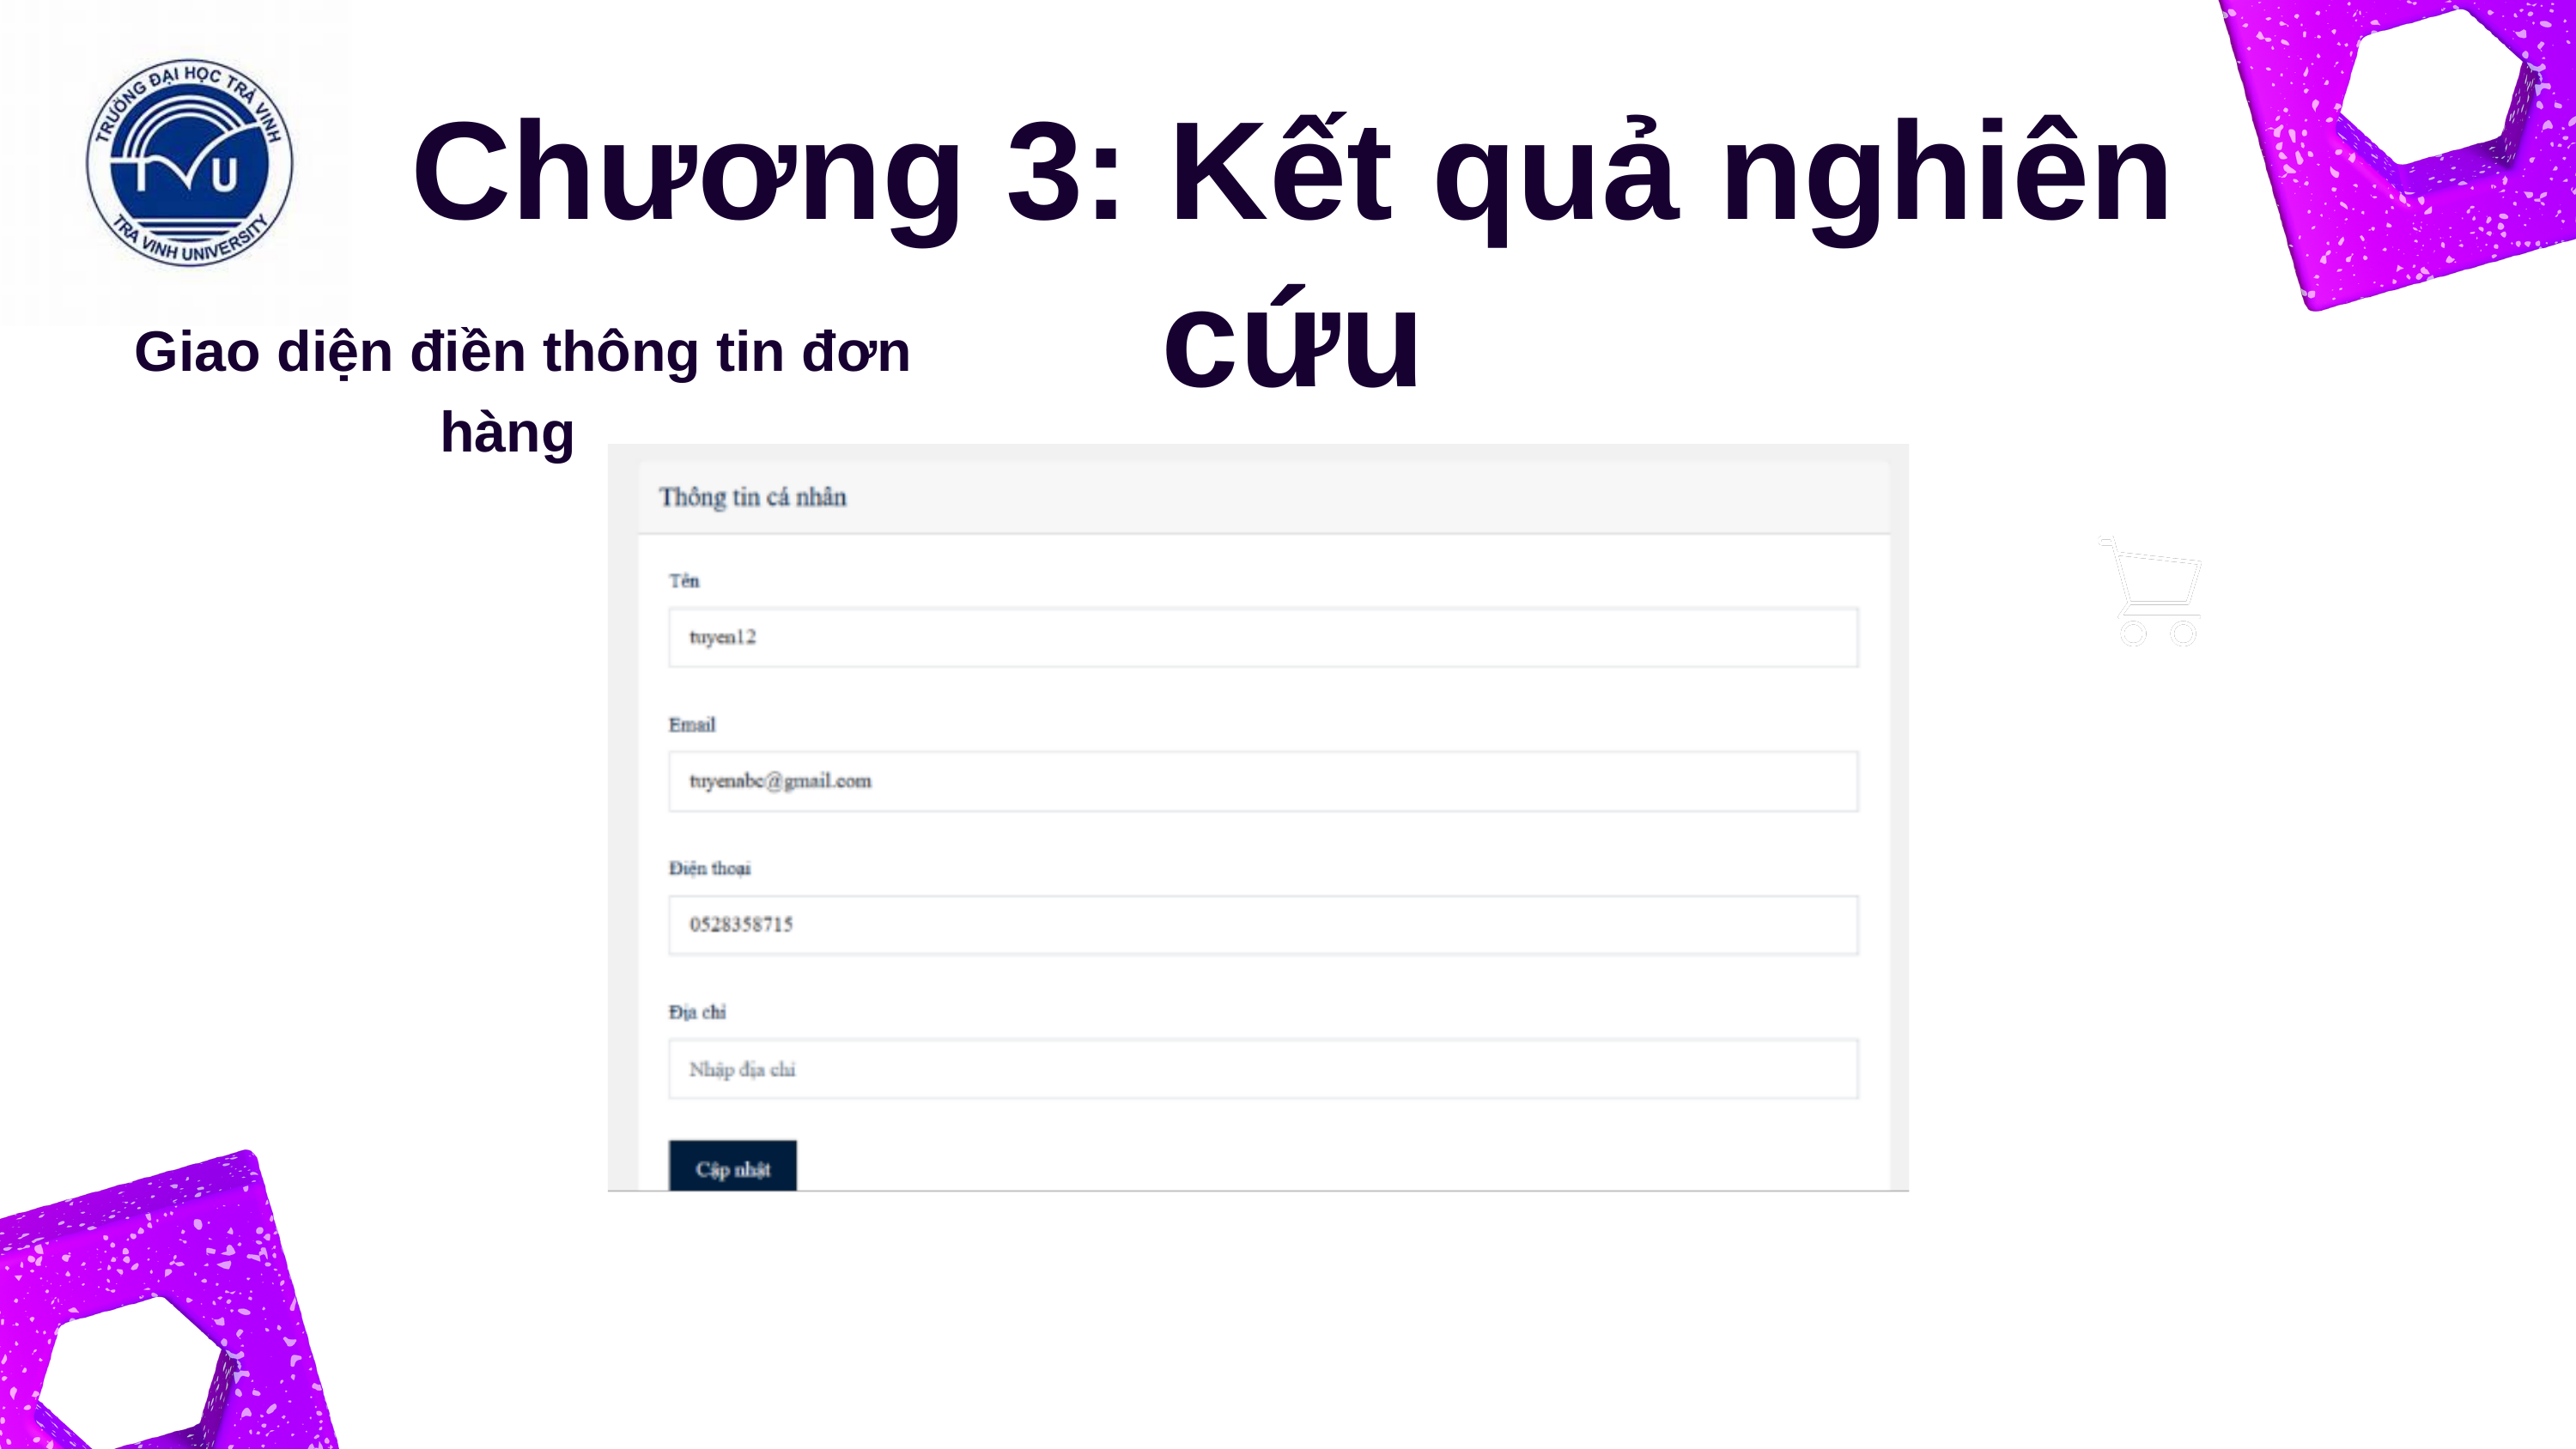

Chương 3: Kết quả nghiên cứu
  Giao diện điền thông tin đơn hàng